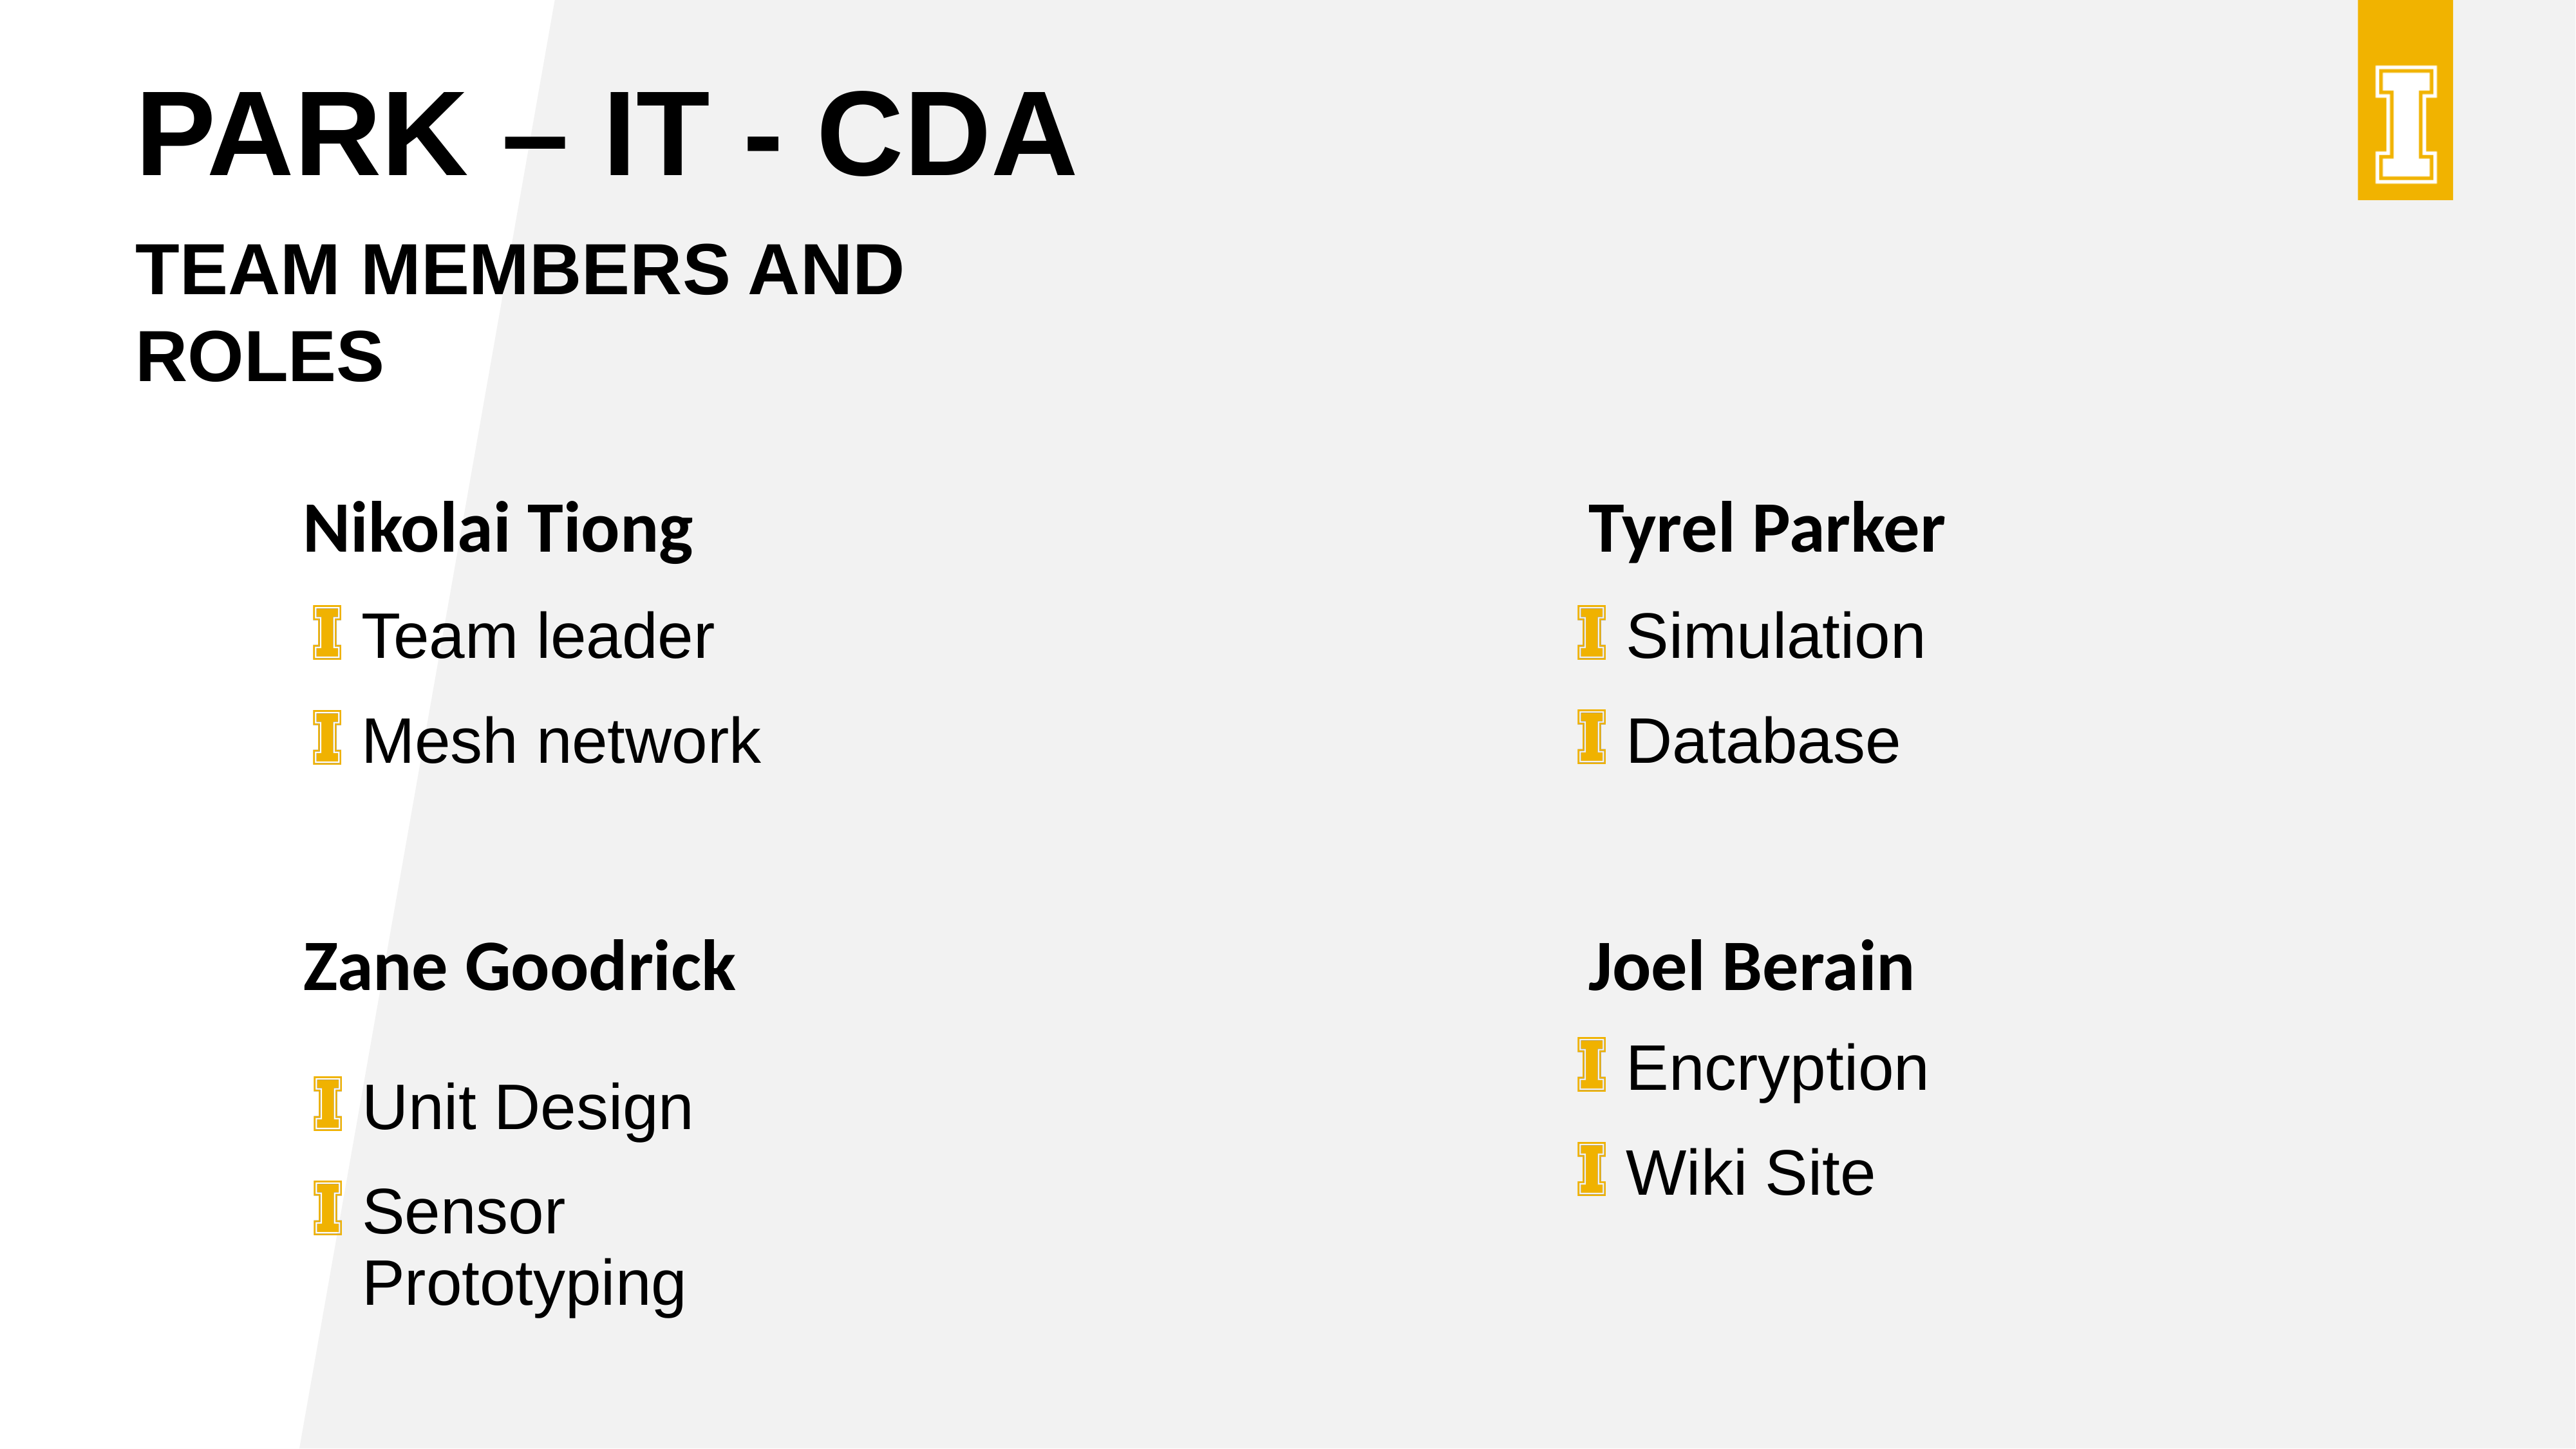

# Park – it - cda
Team members and roles
Nikolai Tiong
Tyrel Parker
Team leader
Mesh network
Simulation
Database
Zane Goodrick
Joel Berain
Encryption
Wiki Site
Unit Design
Sensor Prototyping